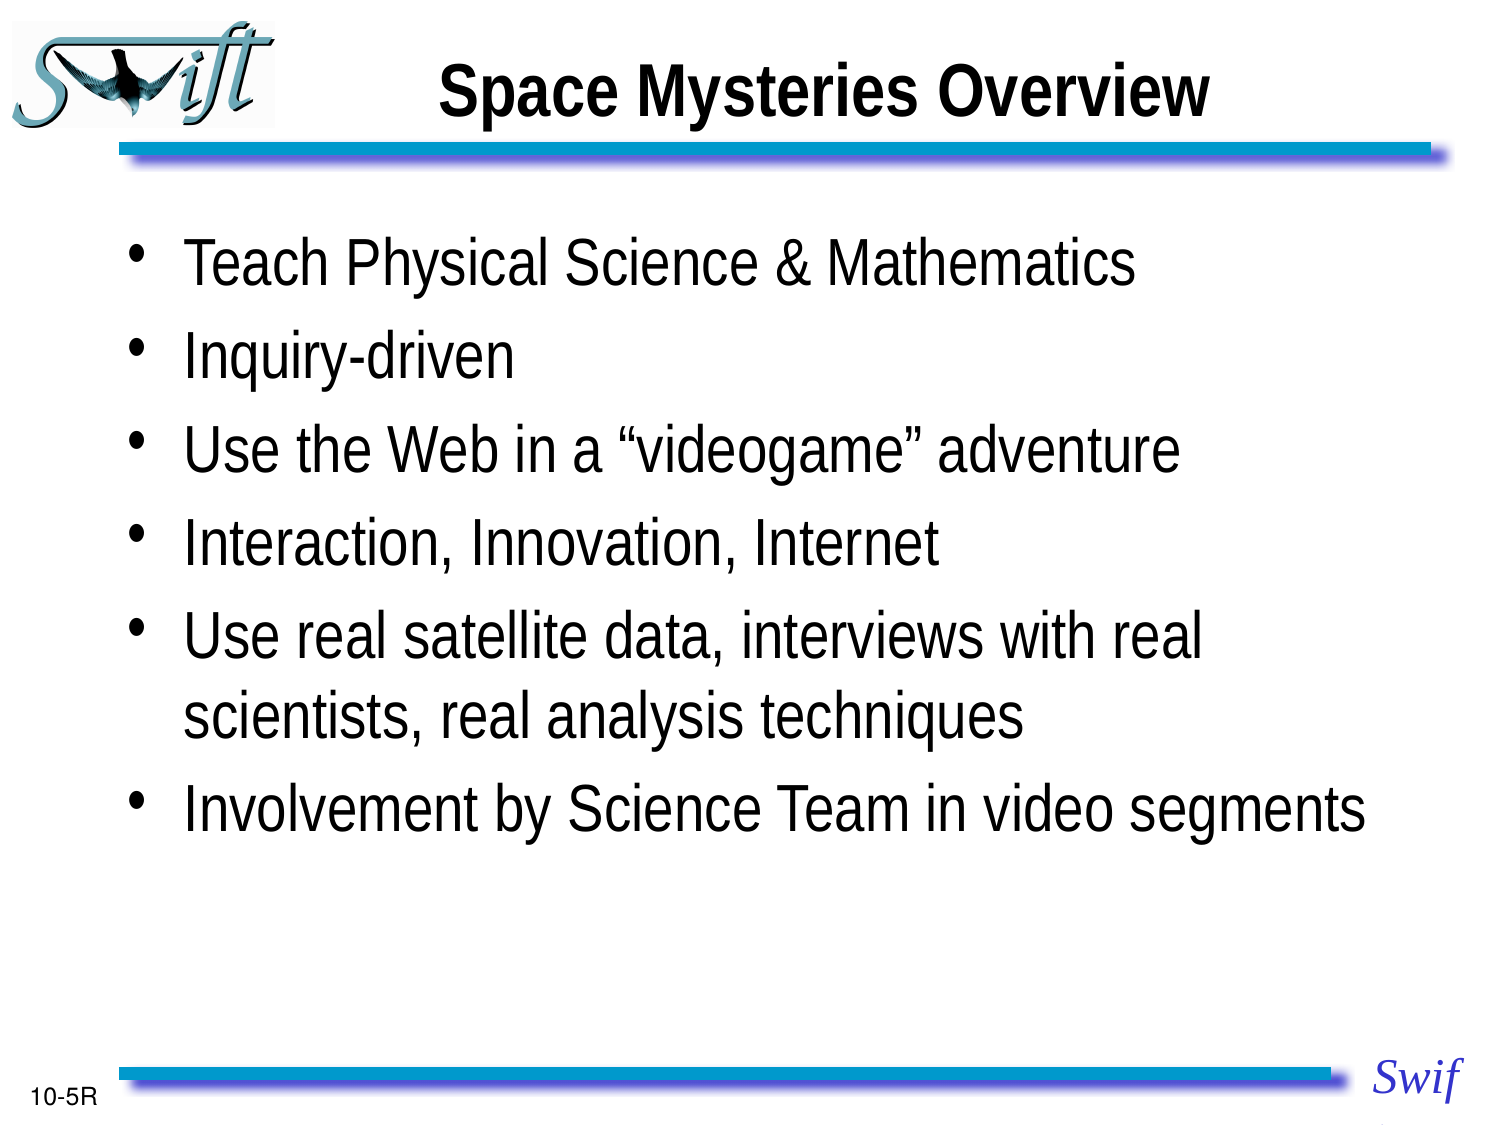

# Space Mysteries Overview
Teach Physical Science & Mathematics
Inquiry-driven
Use the Web in a “videogame” adventure
Interaction, Innovation, Internet
Use real satellite data, interviews with real scientists, real analysis techniques
Involvement by Science Team in video segments